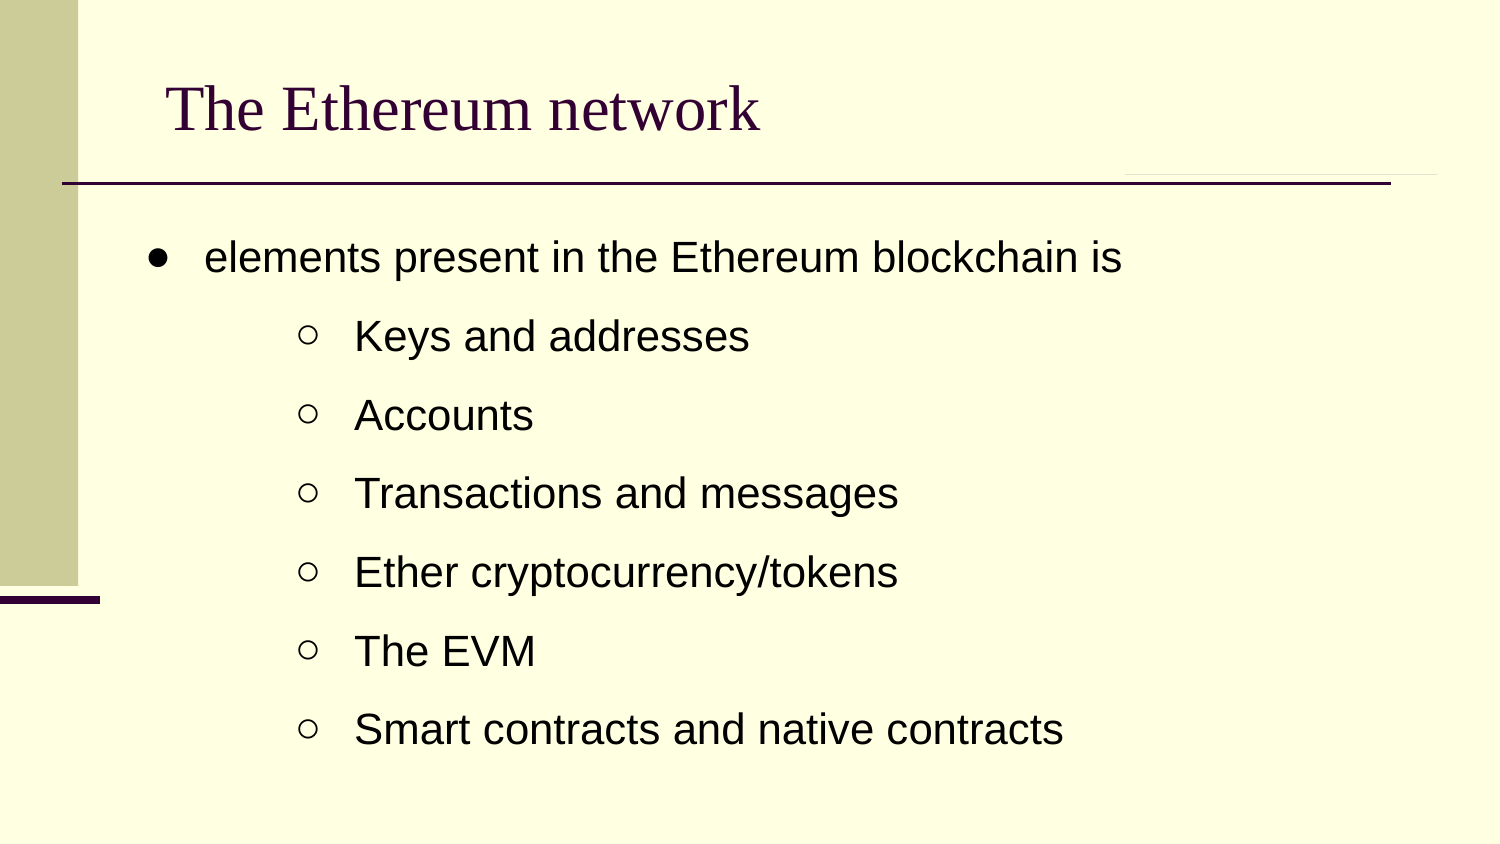

# The Ethereum network
elements present in the Ethereum blockchain is
Keys and addresses
Accounts
Transactions and messages
Ether cryptocurrency/tokens
The EVM
Smart contracts and native contracts